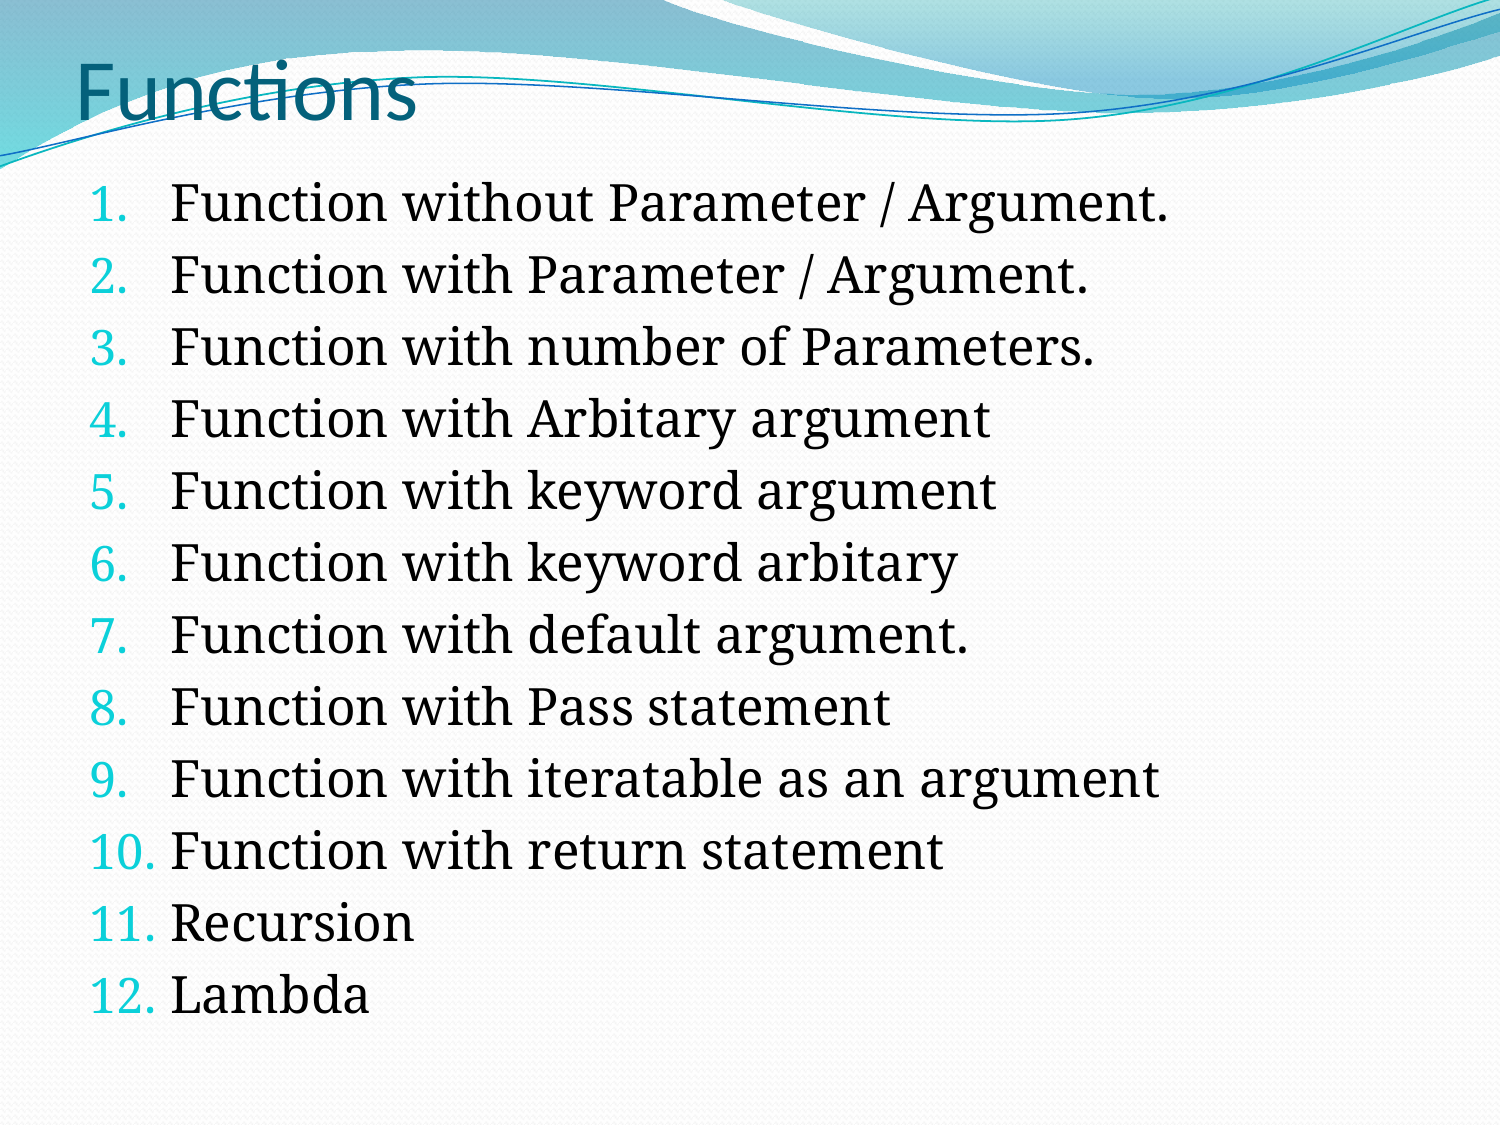

# Functions
Function without Parameter / Argument.
Function with Parameter / Argument.
Function with number of Parameters.
Function with Arbitary argument
Function with keyword argument
Function with keyword arbitary
Function with default argument.
Function with Pass statement
Function with iteratable as an argument
Function with return statement
Recursion
Lambda